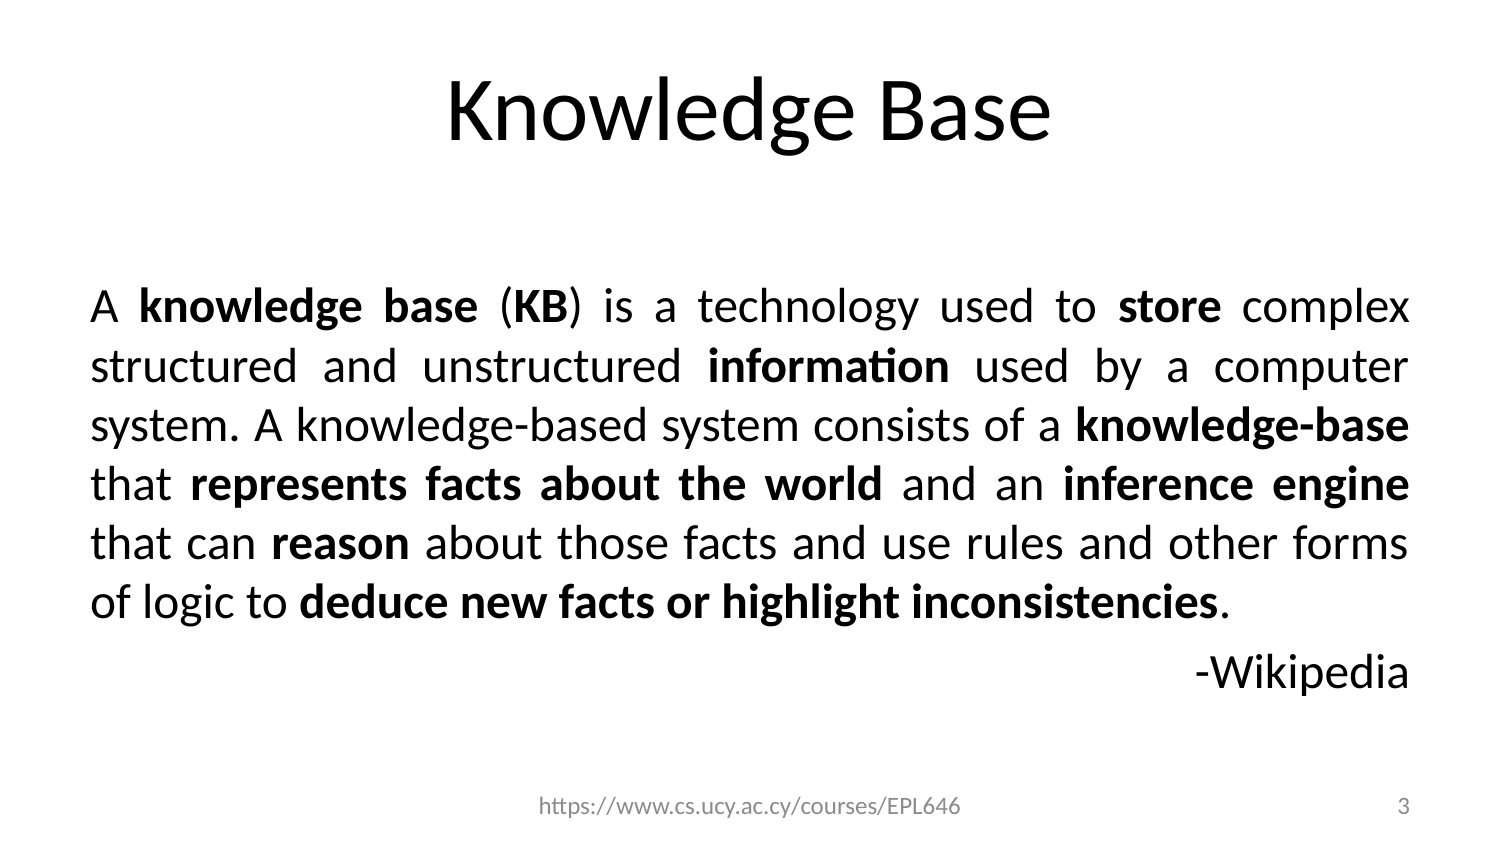

# Knowledge Base

A knowledge base (KB) is a technology used to store complex structured and unstructured information used by a computer system. A knowledge-based system consists of a knowledge-base that represents facts about the world and an inference engine that can reason about those facts and use rules and other forms of logic to deduce new facts or highlight inconsistencies.
-Wikipedia
https://www.cs.ucy.ac.cy/courses/EPL646
3